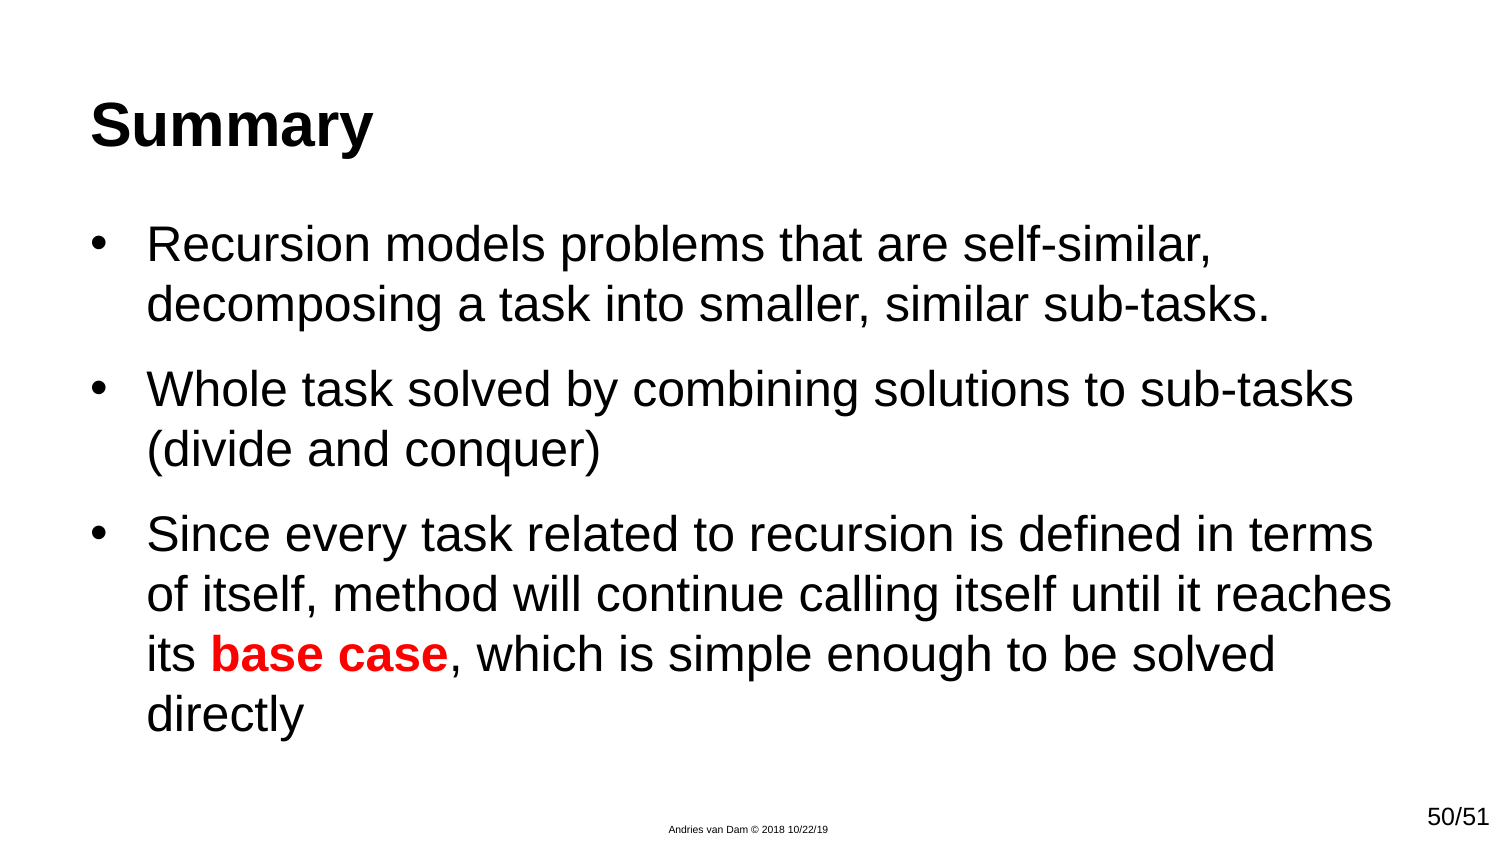

# Summary
Recursion models problems that are self-similar, decomposing a task into smaller, similar sub-tasks.
Whole task solved by combining solutions to sub-tasks (divide and conquer)
Since every task related to recursion is defined in terms of itself, method will continue calling itself until it reaches its base case, which is simple enough to be solved directly